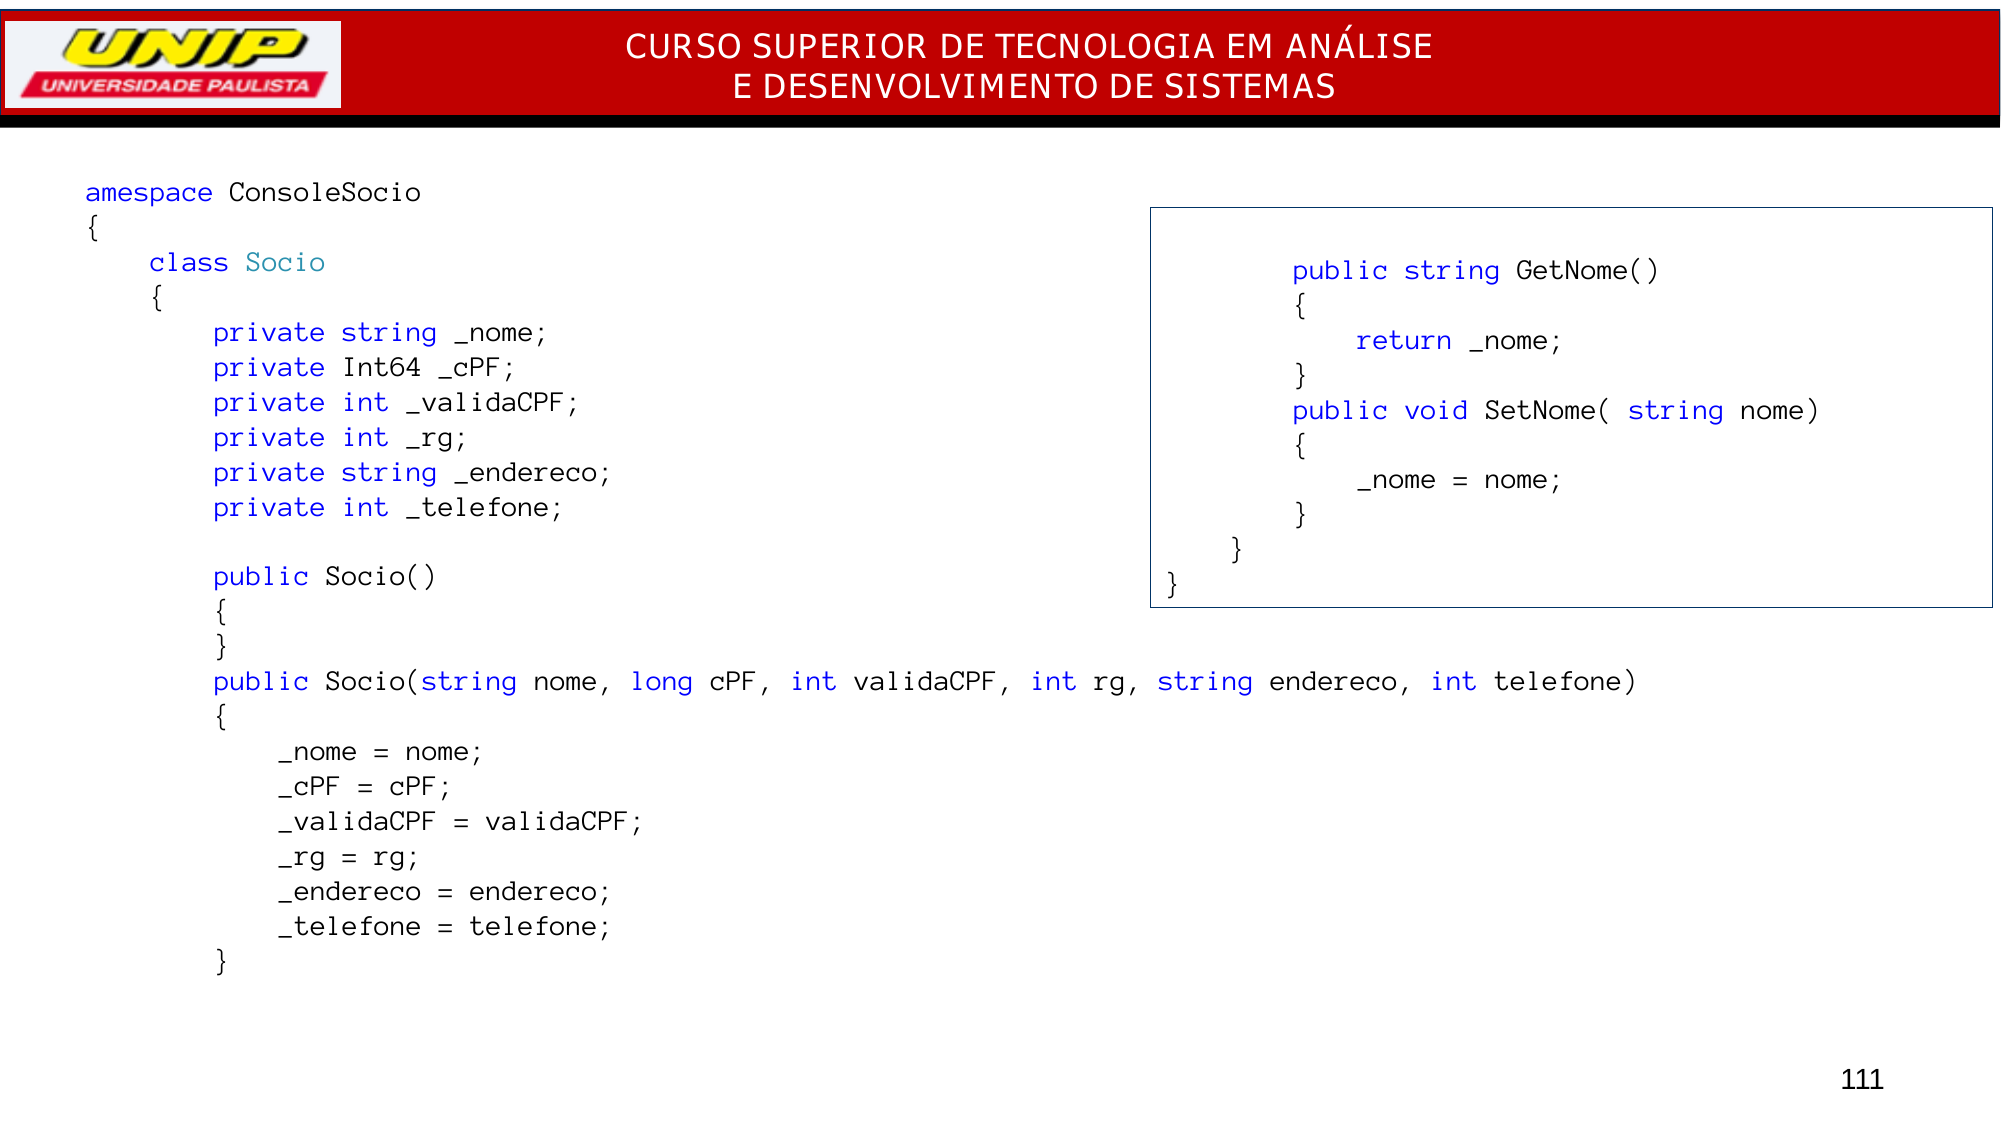

amespace ConsoleSocio
{
    class Socio
    {
        private string _nome;
        private Int64 _cPF;
        private int _validaCPF;
        private int _rg;
        private string _endereco;
        private int _telefone;

        public Socio()
        {
        }
        public Socio(string nome, long cPF, int validaCPF, int rg, string endereco, int telefone)
        {
            _nome = nome;
            _cPF = cPF;
            _validaCPF = validaCPF;
            _rg = rg;
            _endereco = endereco;
            _telefone = telefone;
        }

        public string GetNome()
        {
            return _nome;
        }
        public void SetNome( string nome)
        {
            _nome = nome;
        }
    }
}
111